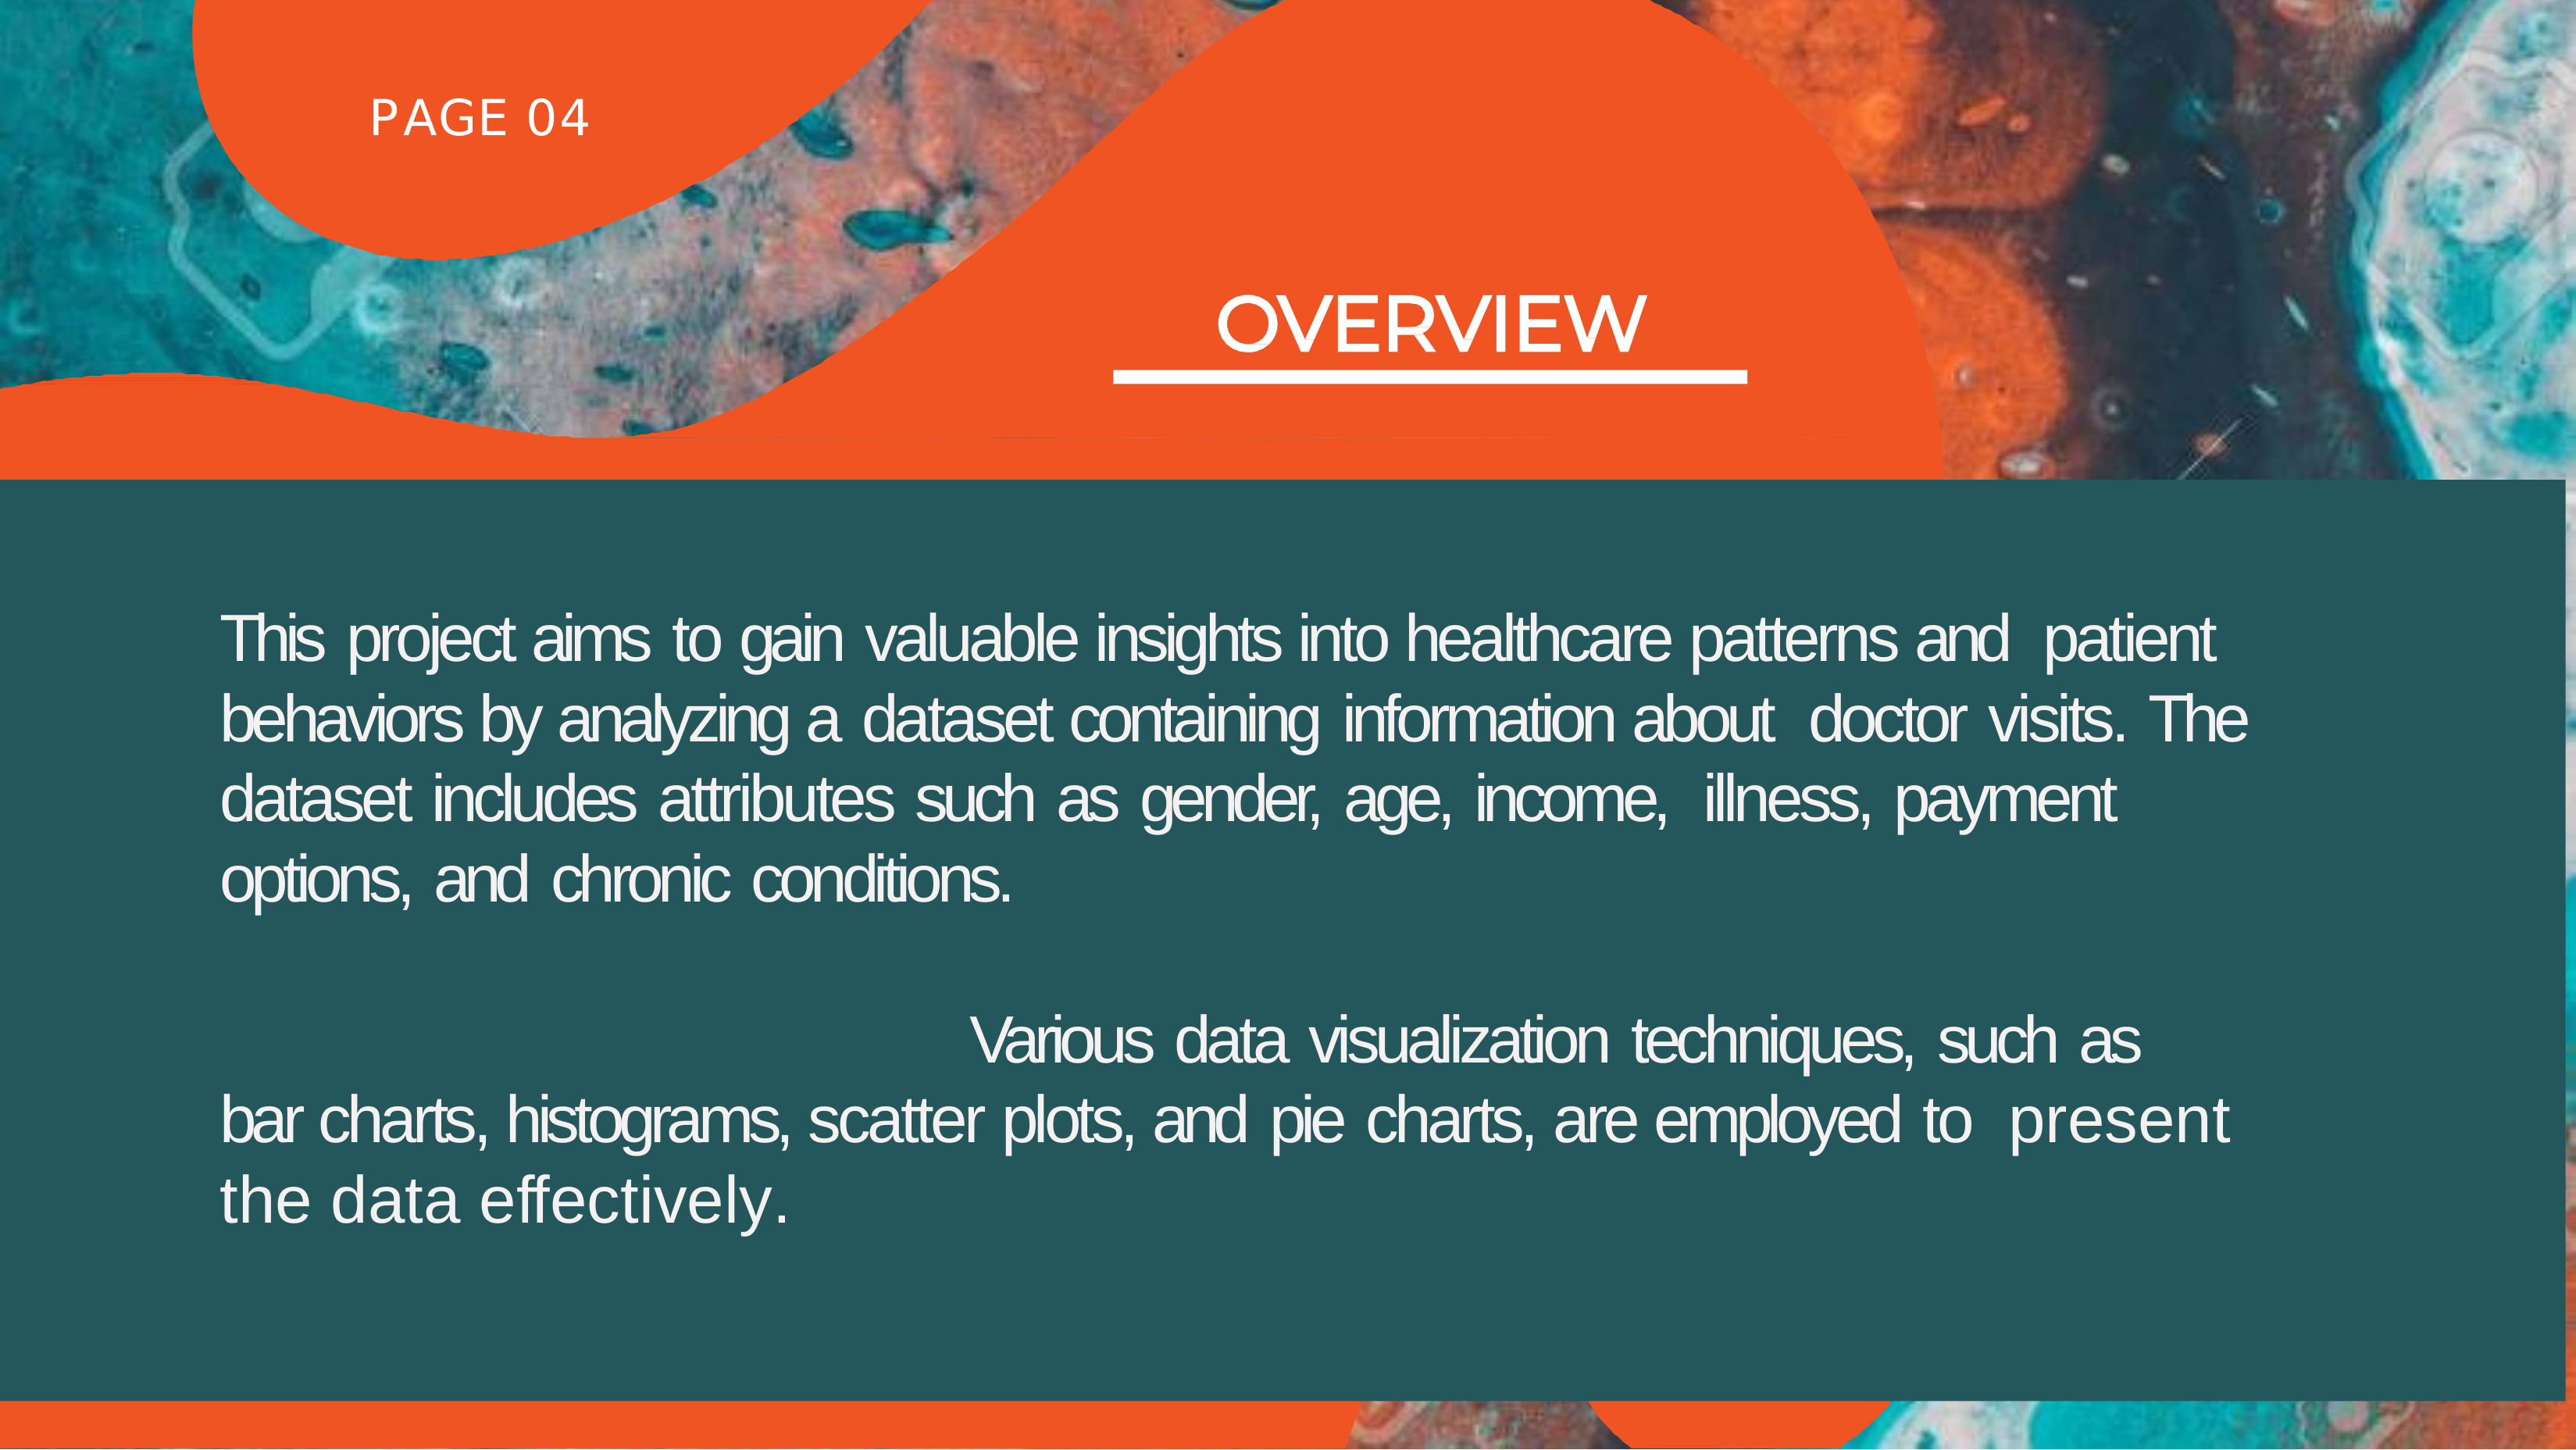

PAGE 04
#

This project aims to gain valuable insights into healthcare patterns and  patient behaviors by analyzing a dataset containing information about  doctor visits. The dataset includes attributes such as gender, age, income,  illness, payment options, and chronic conditions.
Various data visualization techniques, such as  bar charts, histograms, scatter plots, and pie charts, are employed to  present the data effectively.